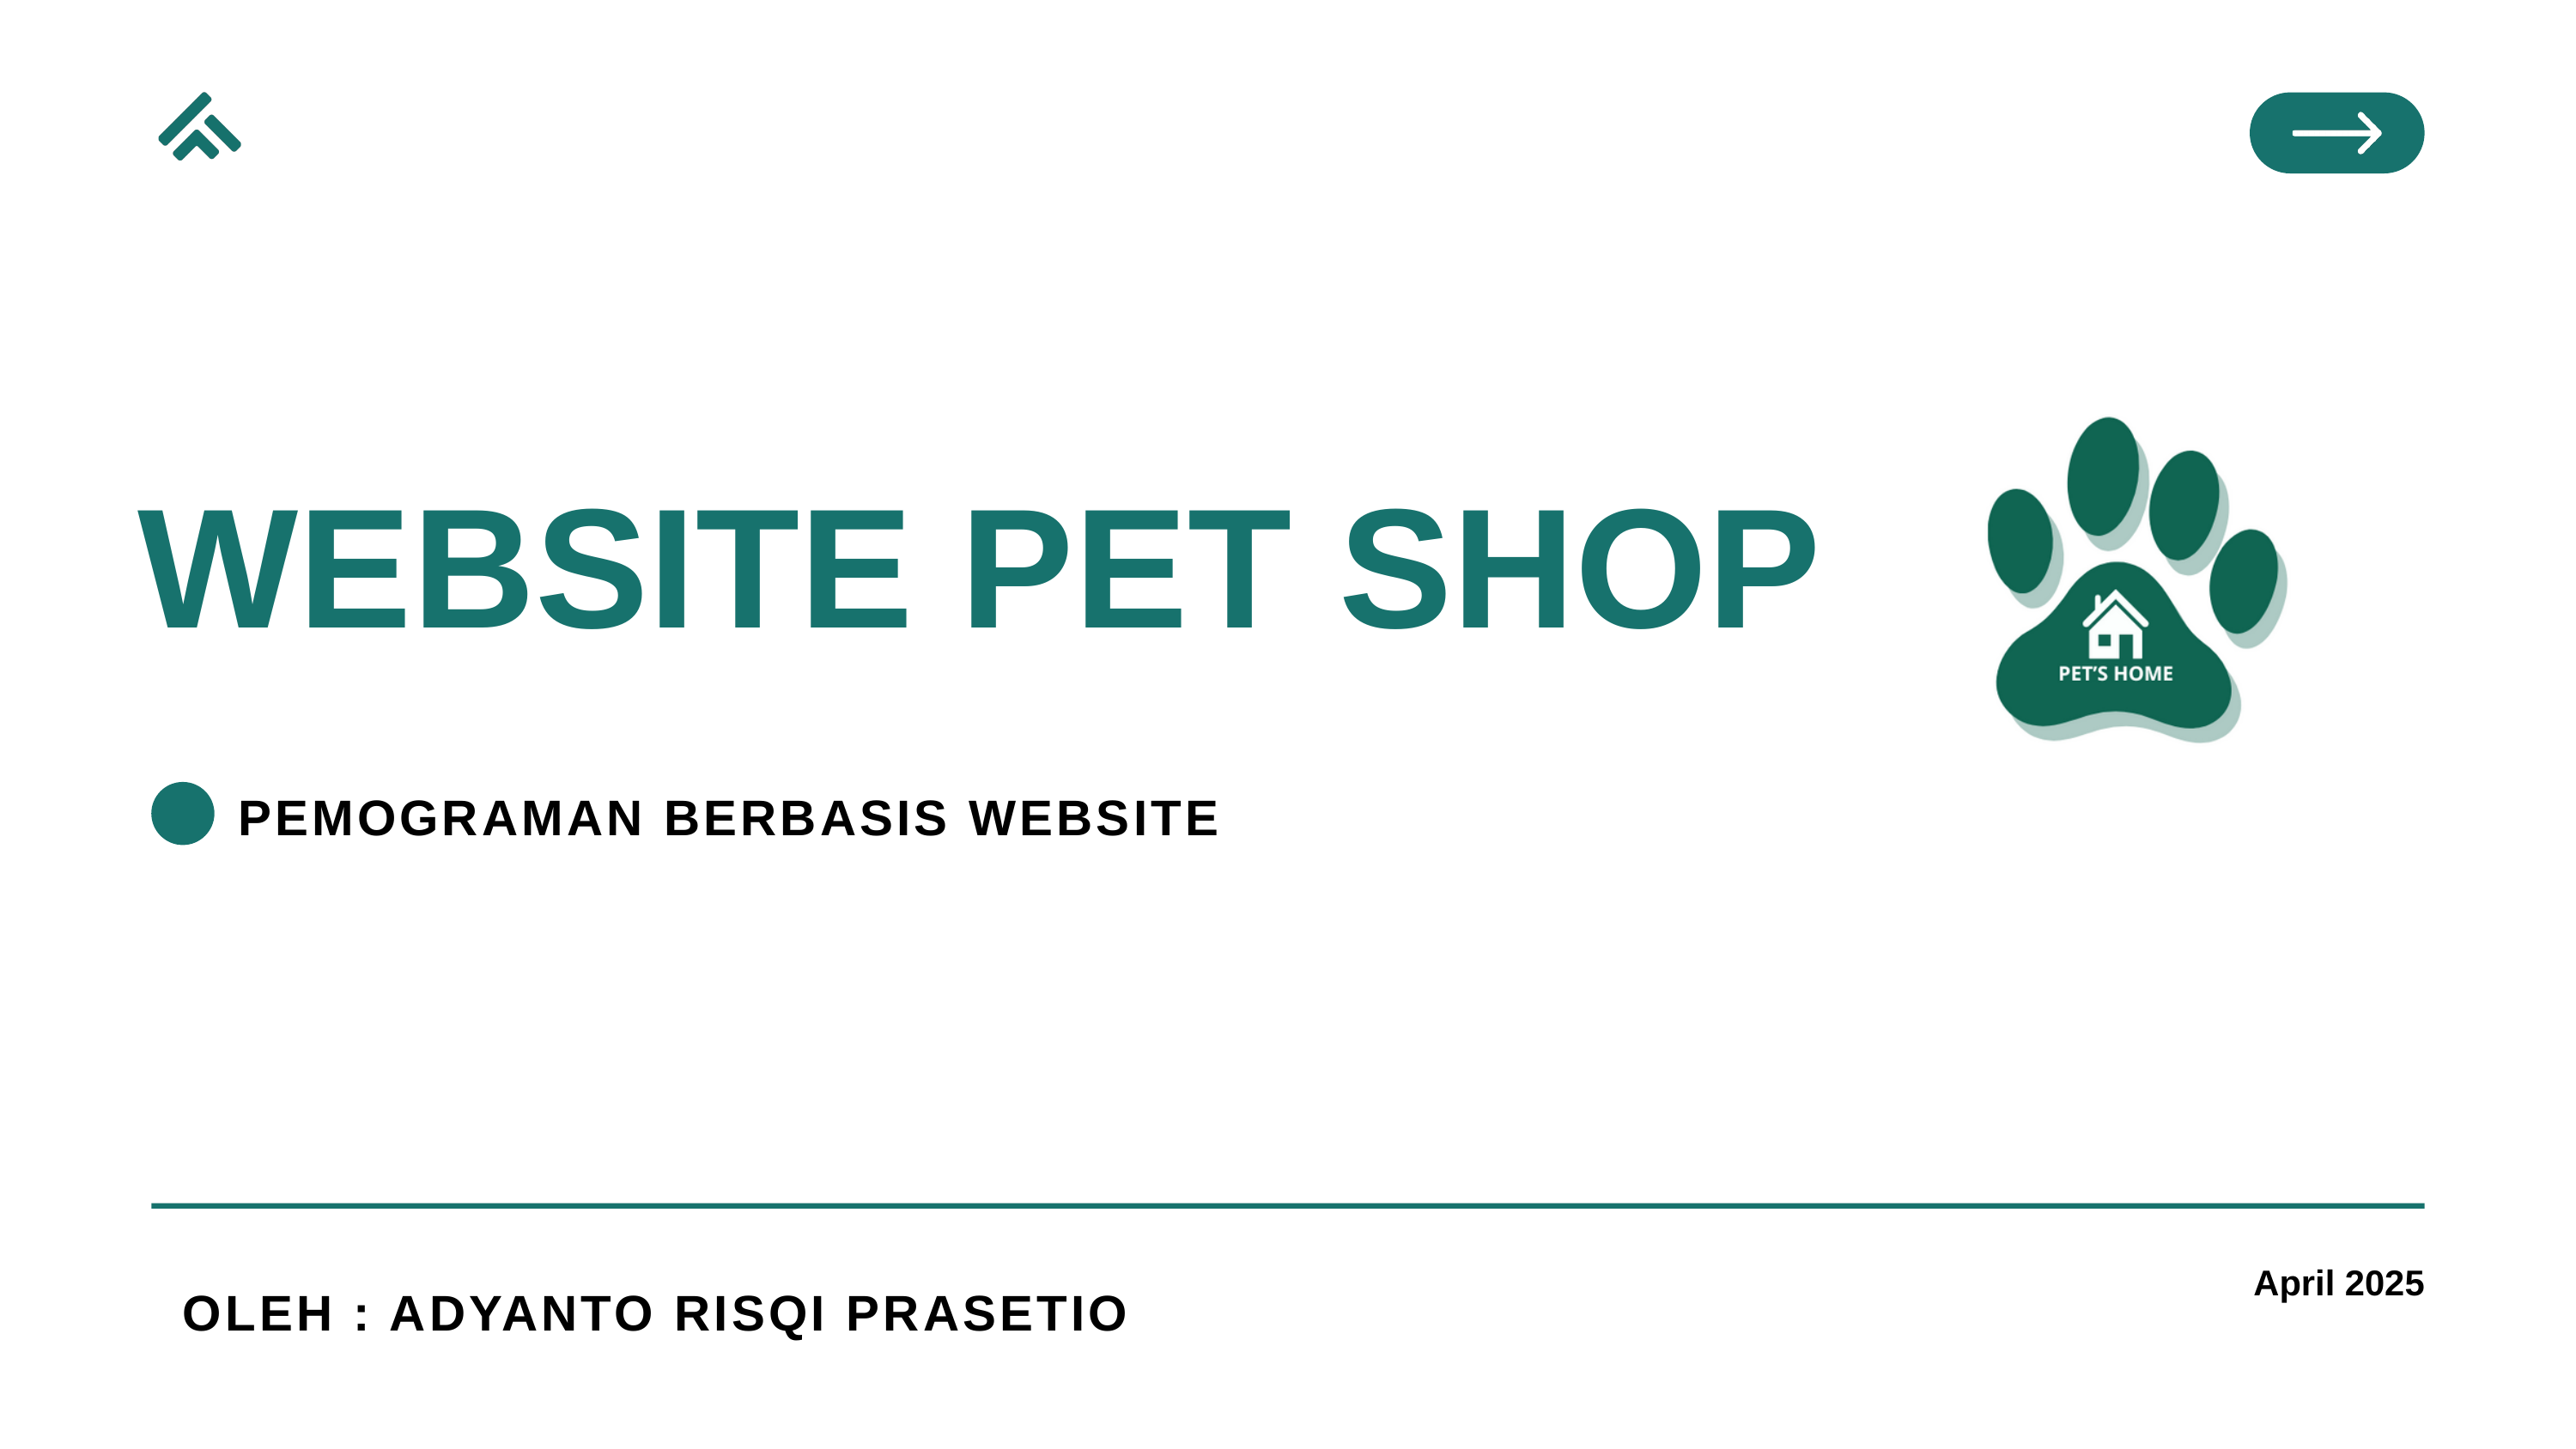

WEBSITE PET SHOP
PEMOGRAMAN BERBASIS WEBSITE

April 2025
OLEH : ADYANTO RISQI PRASETIO